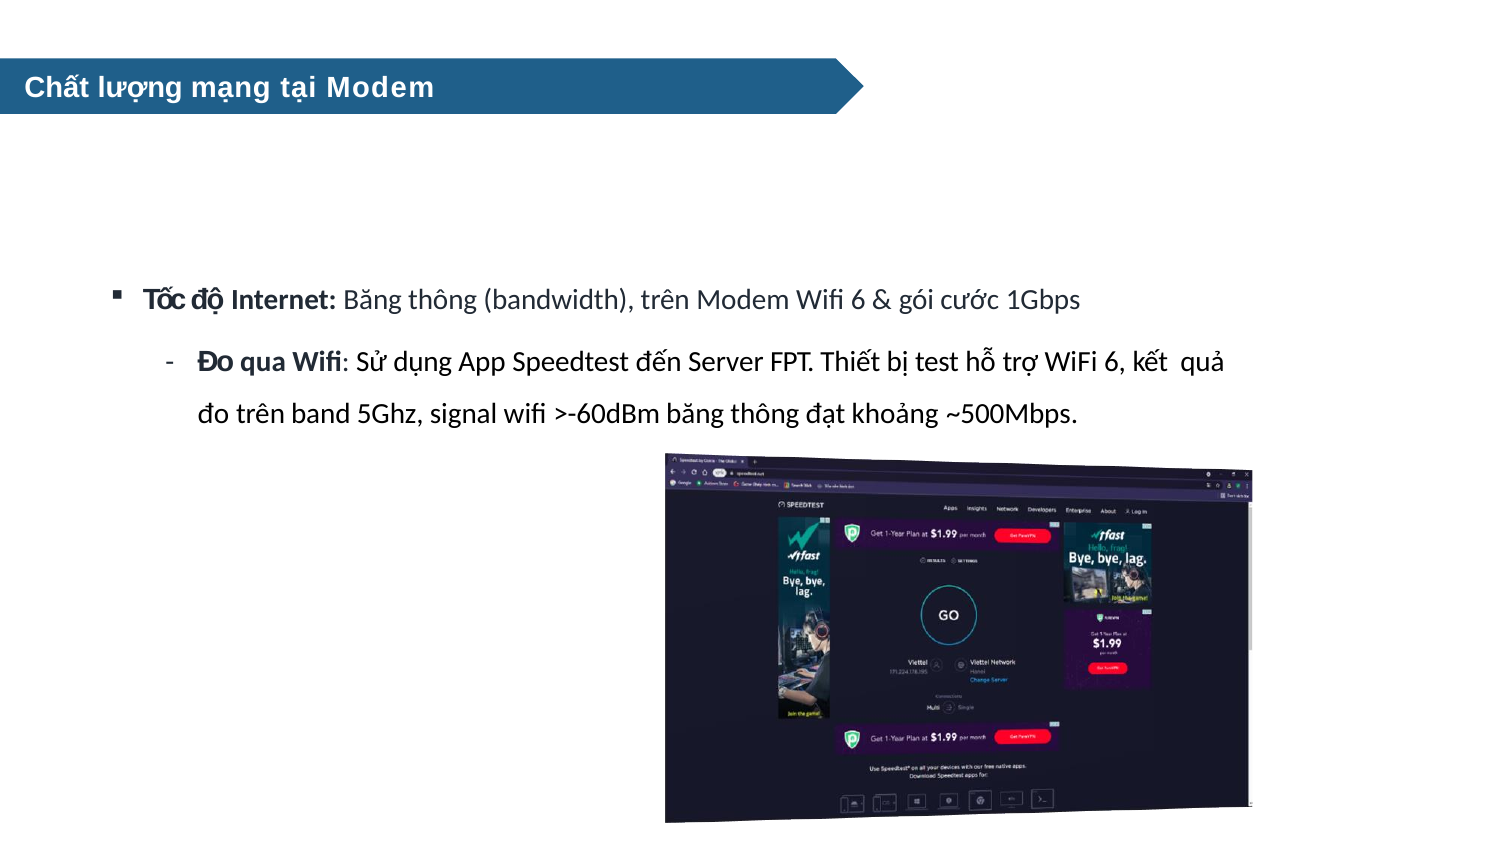

# Chất lượng mạng tại Modem
Tốc độ Internet: Băng thông (bandwidth), trên Modem Wifi 6 & gói cước 1Gbps
-	Đo qua Wifi: Sử dụng App Speedtest đến Server FPT. Thiết bị test hỗ trợ WiFi 6, kết  quả đo trên band 5Ghz, signal wifi >-60dBm băng thông đạt khoảng ~500Mbps.